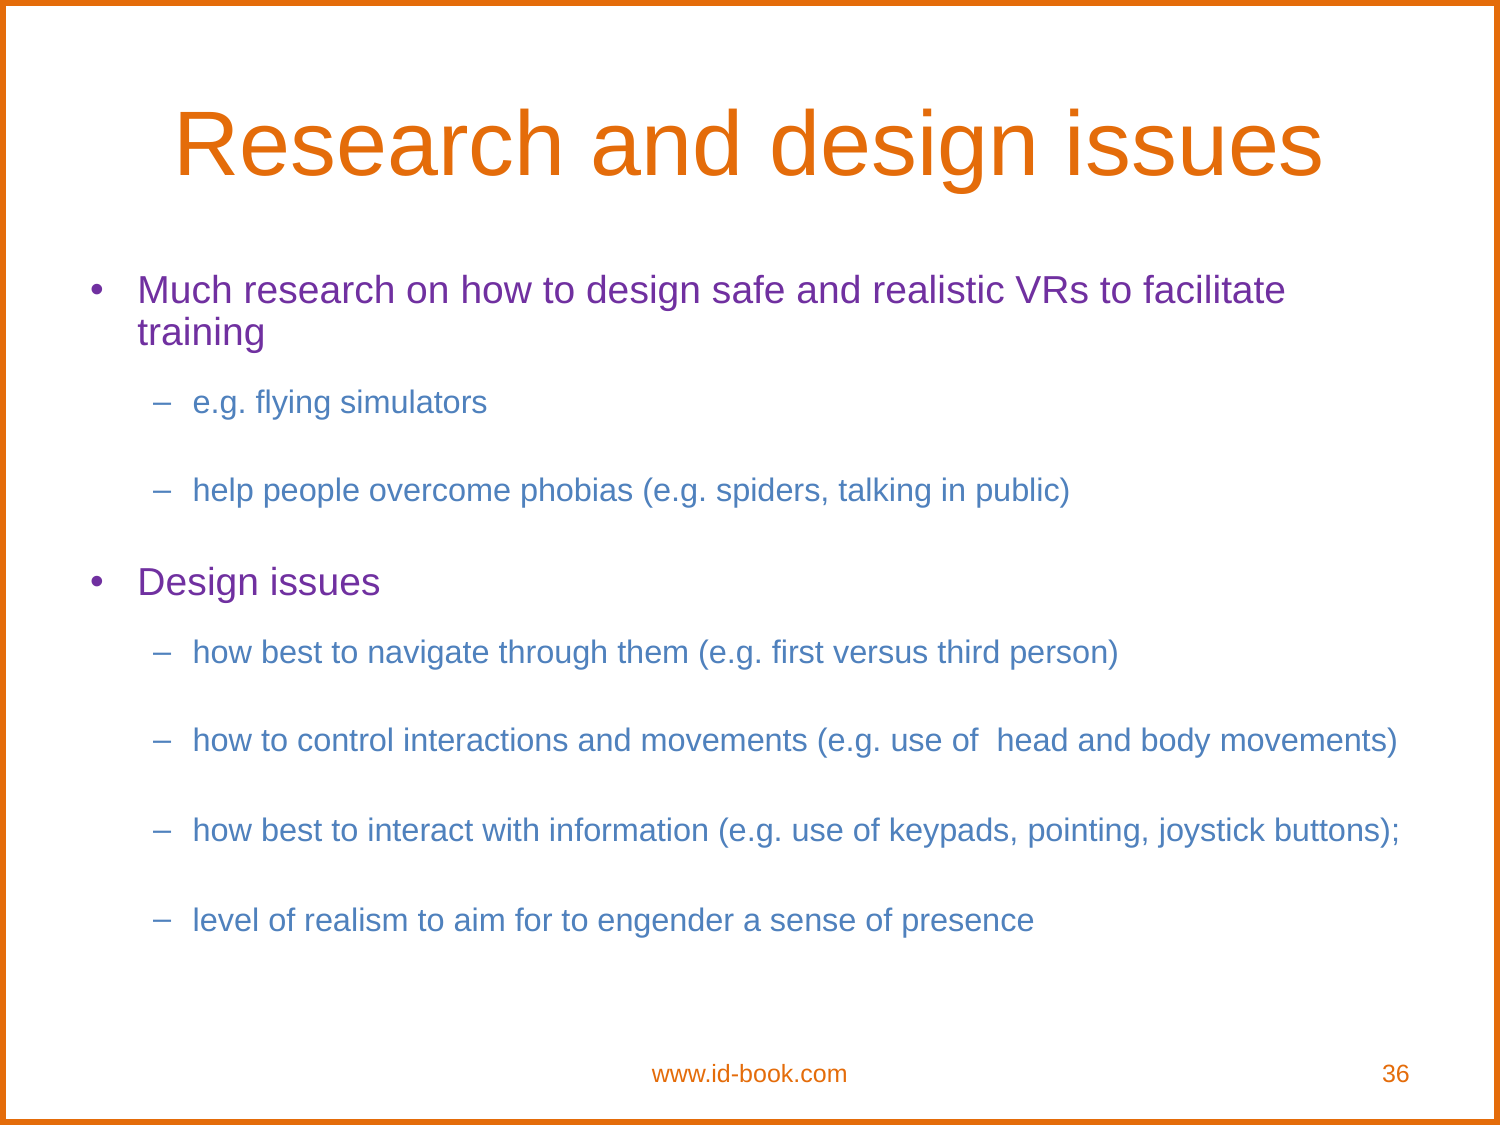

Research and design issues
Much research on how to design safe and realistic VRs to facilitate training

e.g. flying simulators

help people overcome phobias (e.g. spiders, talking in public)

Design issues

how best to navigate through them (e.g. first versus third person)

how to control interactions and movements (e.g. use of  head and body movements)

how best to interact with information (e.g. use of keypads, pointing, joystick buttons);

level of realism to aim for to engender a sense of presence
www.id-book.com
36